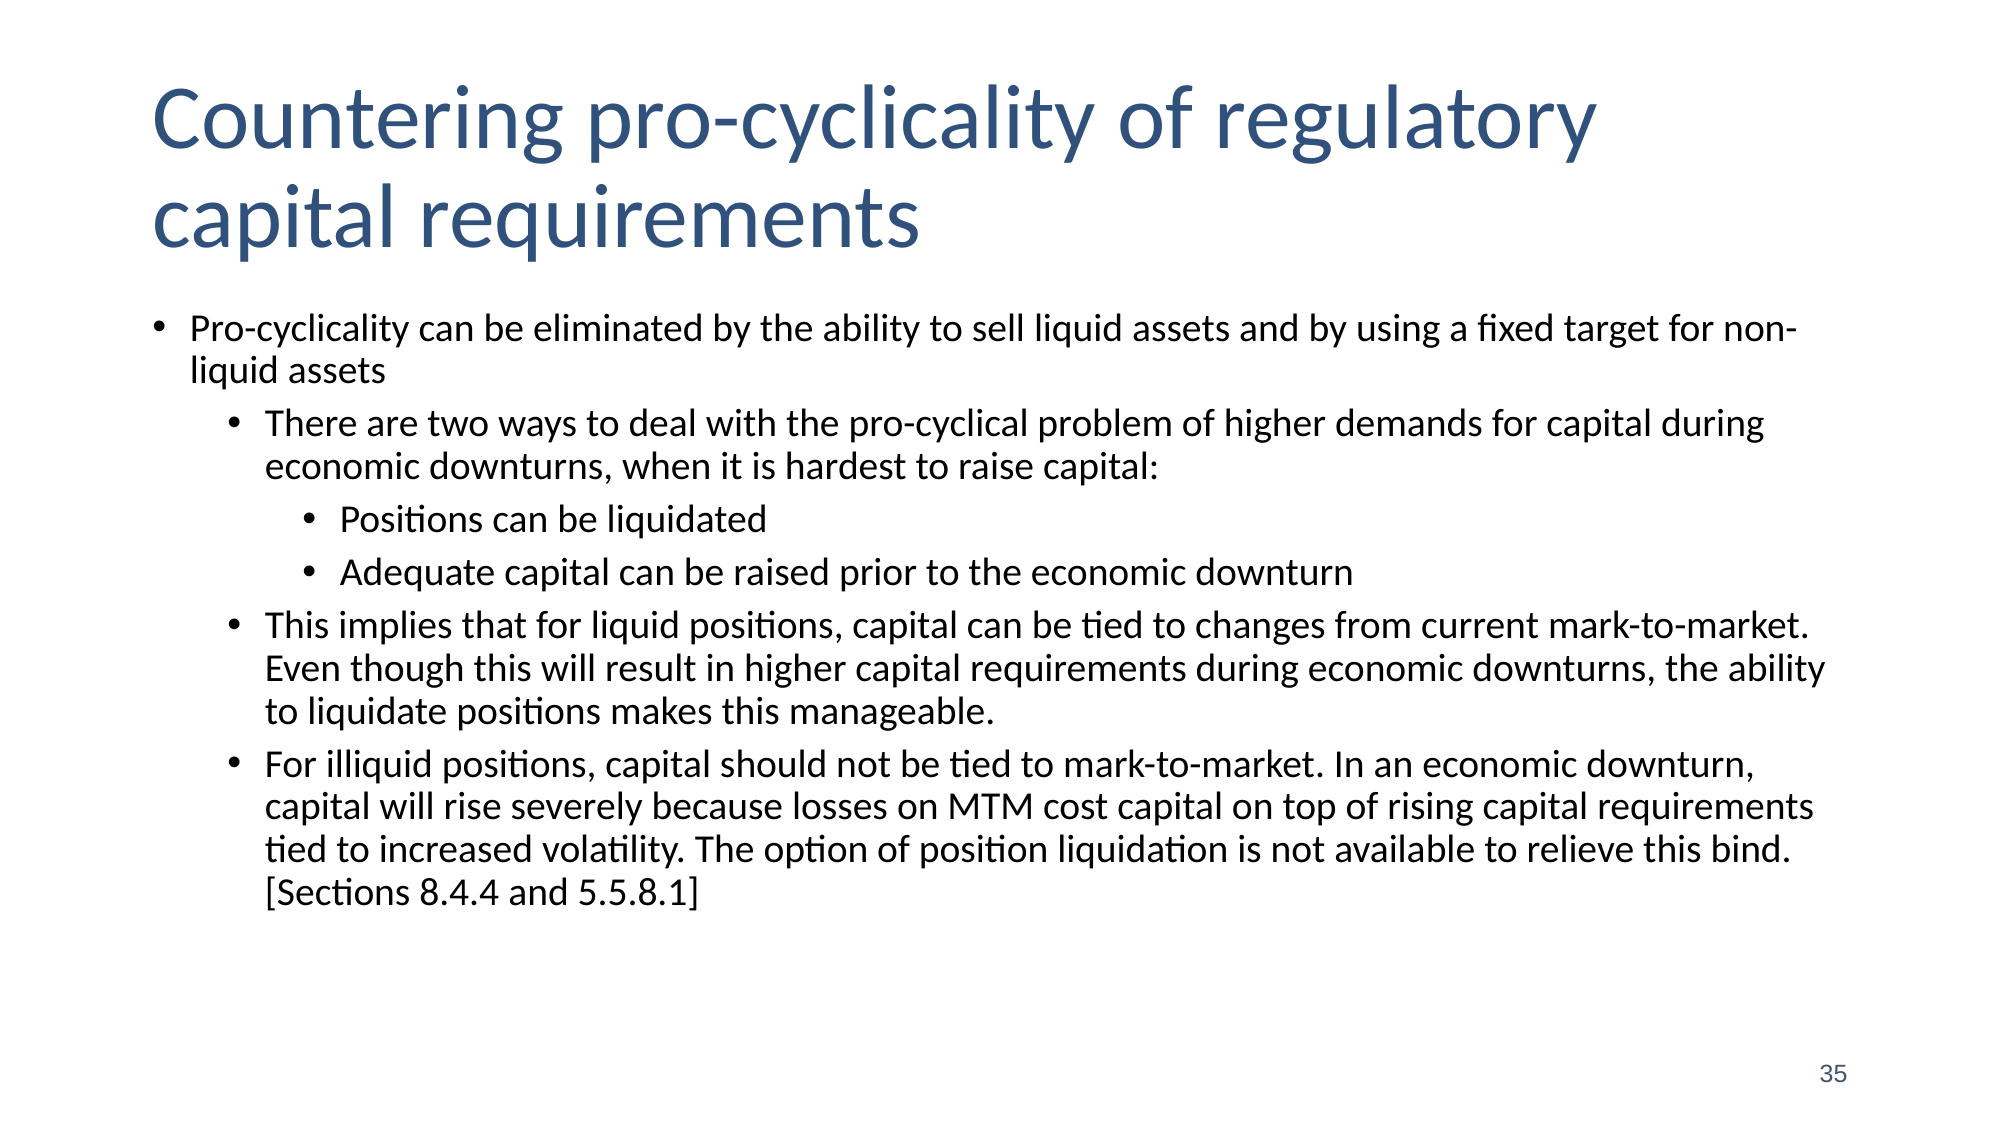

# Countering pro-cyclicality of regulatory capital requirements
Pro-cyclicality can be eliminated by the ability to sell liquid assets and by using a fixed target for non-liquid assets
There are two ways to deal with the pro-cyclical problem of higher demands for capital during economic downturns, when it is hardest to raise capital:
Positions can be liquidated
Adequate capital can be raised prior to the economic downturn
This implies that for liquid positions, capital can be tied to changes from current mark-to-market. Even though this will result in higher capital requirements during economic downturns, the ability to liquidate positions makes this manageable.
For illiquid positions, capital should not be tied to mark-to-market. In an economic downturn, capital will rise severely because losses on MTM cost capital on top of rising capital requirements tied to increased volatility. The option of position liquidation is not available to relieve this bind. [Sections 8.4.4 and 5.5.8.1]
35